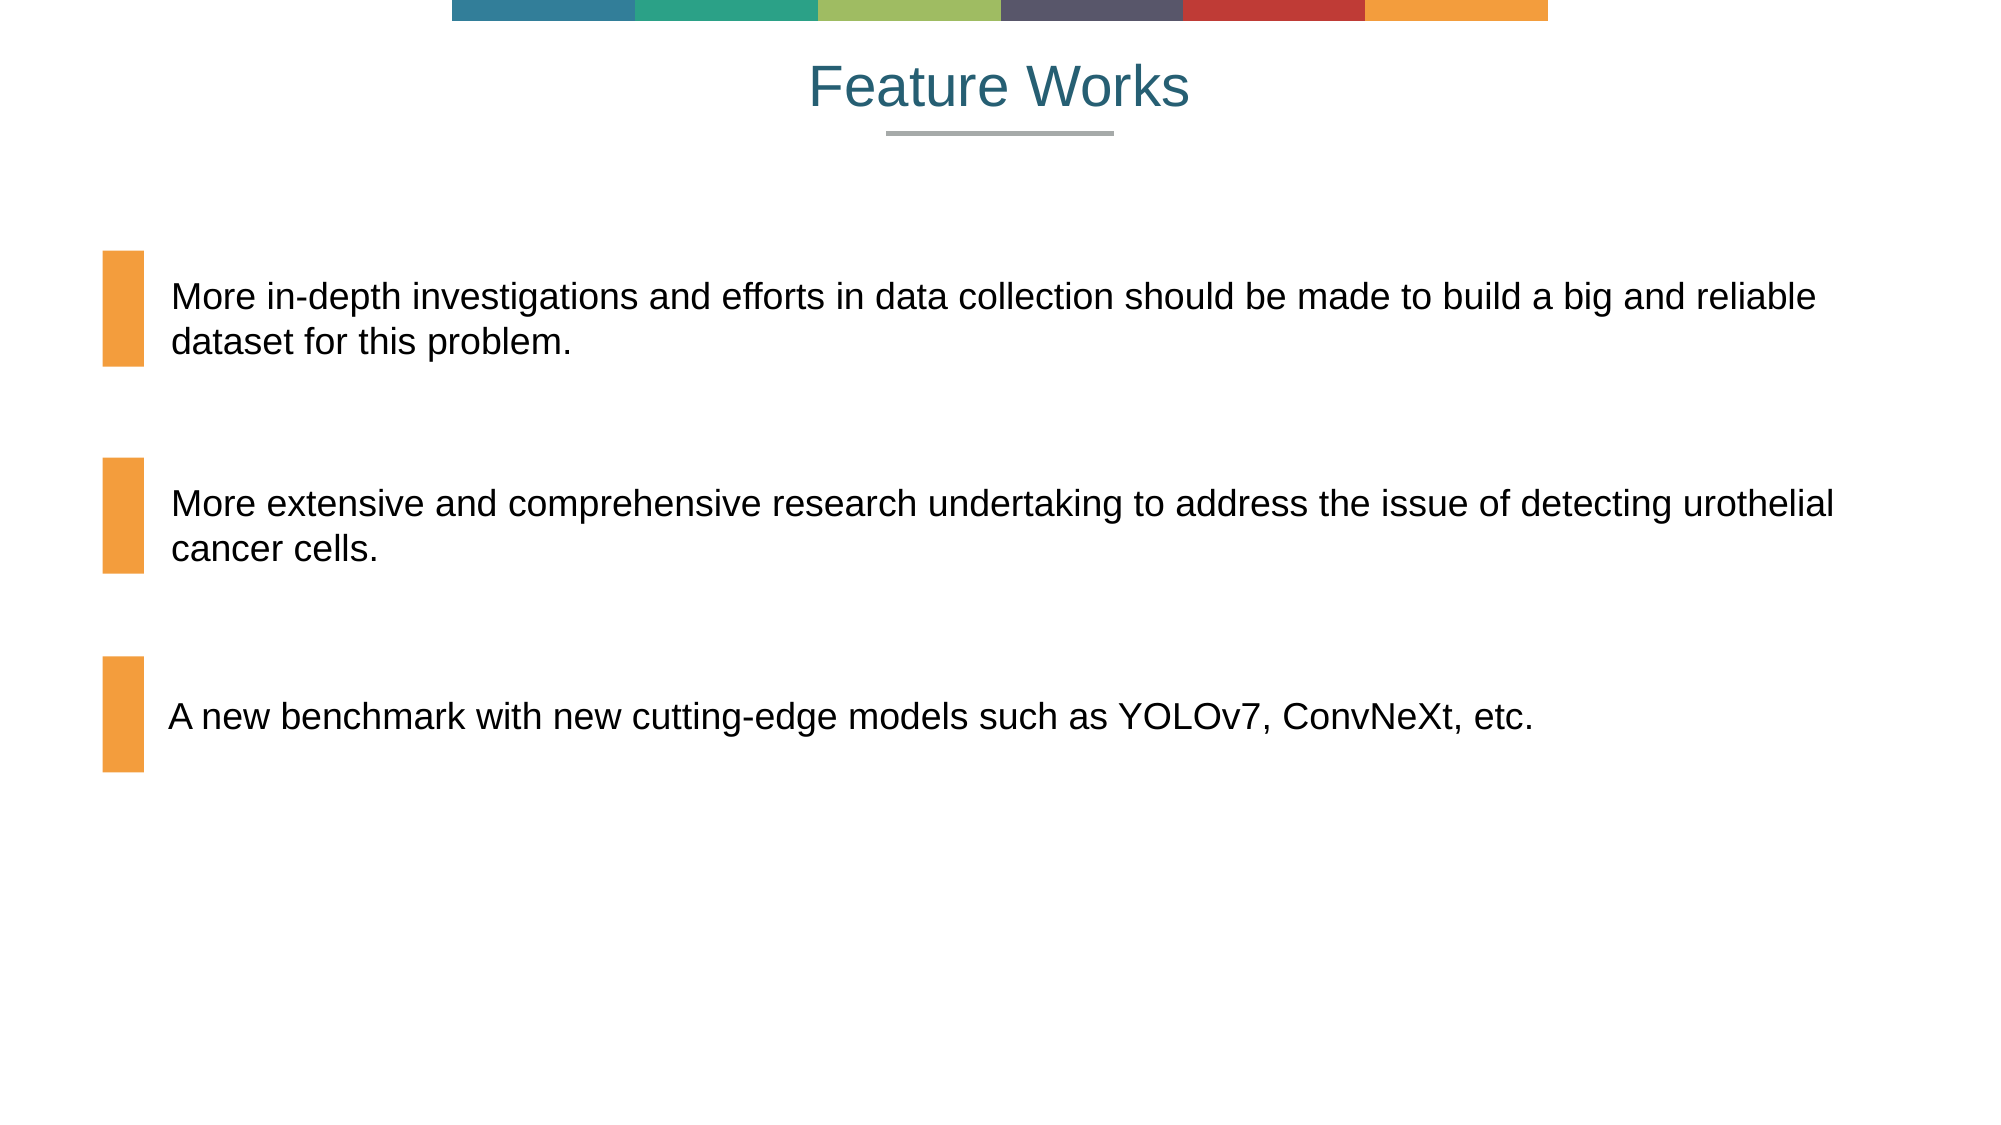

# Feature Works

More in-depth investigations and efforts in data collection should be made to build a big and reliable dataset for this problem.

More extensive and comprehensive research undertaking to address the issue of detecting urothelial cancer cells.

A new benchmark with new cutting-edge models such as YOLOv7, ConvNeXt, etc.